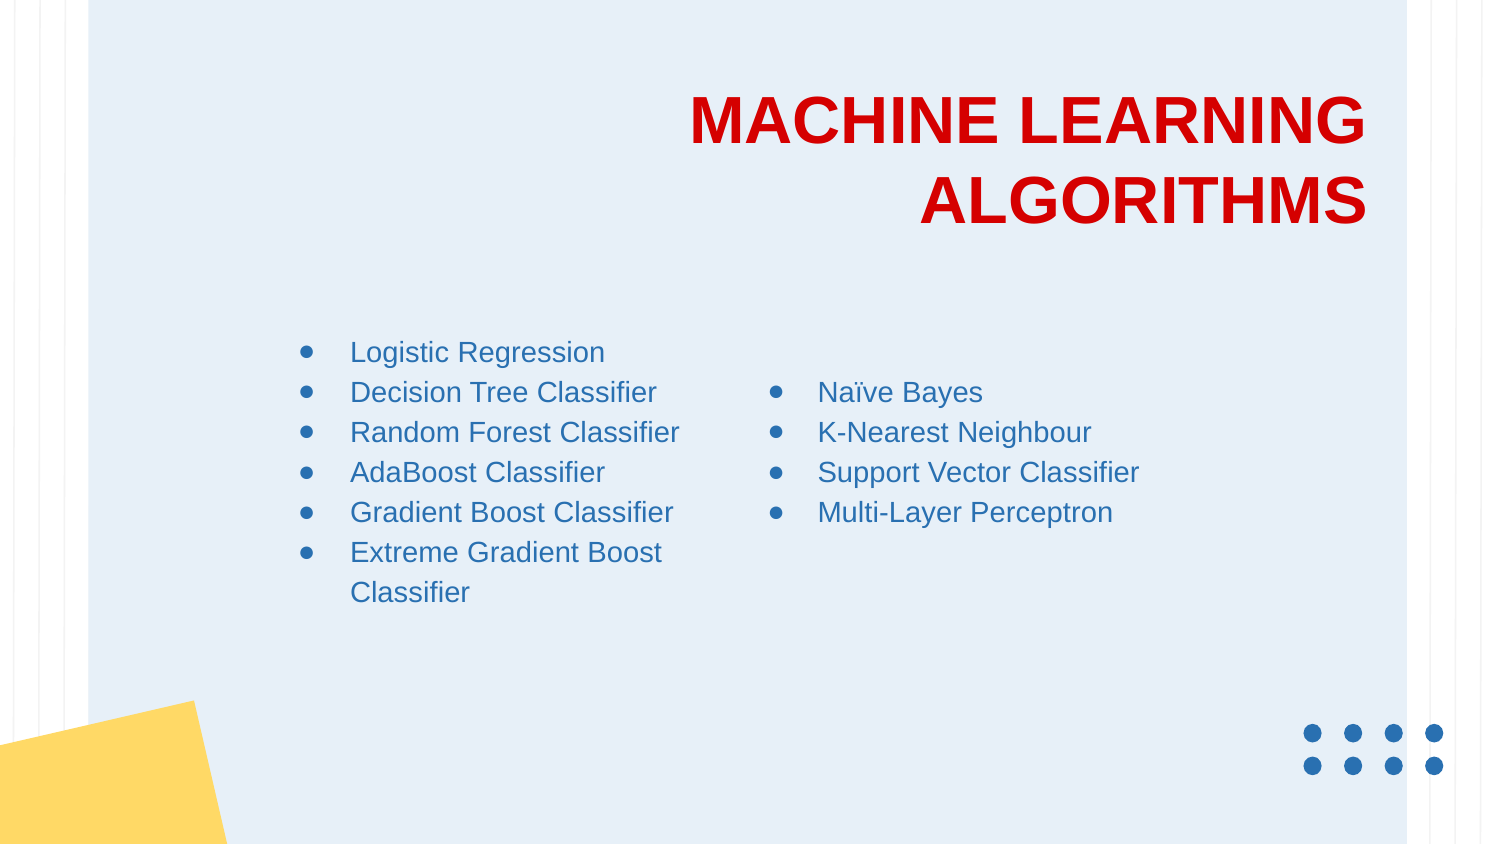

# MACHINE LEARNING ALGORITHMS
Logistic Regression
Decision Tree Classifier
Random Forest Classifier
AdaBoost Classifier
Gradient Boost Classifier
Extreme Gradient Boost Classifier

Naïve Bayes
K-Nearest Neighbour
Support Vector Classifier
Multi-Layer Perceptron